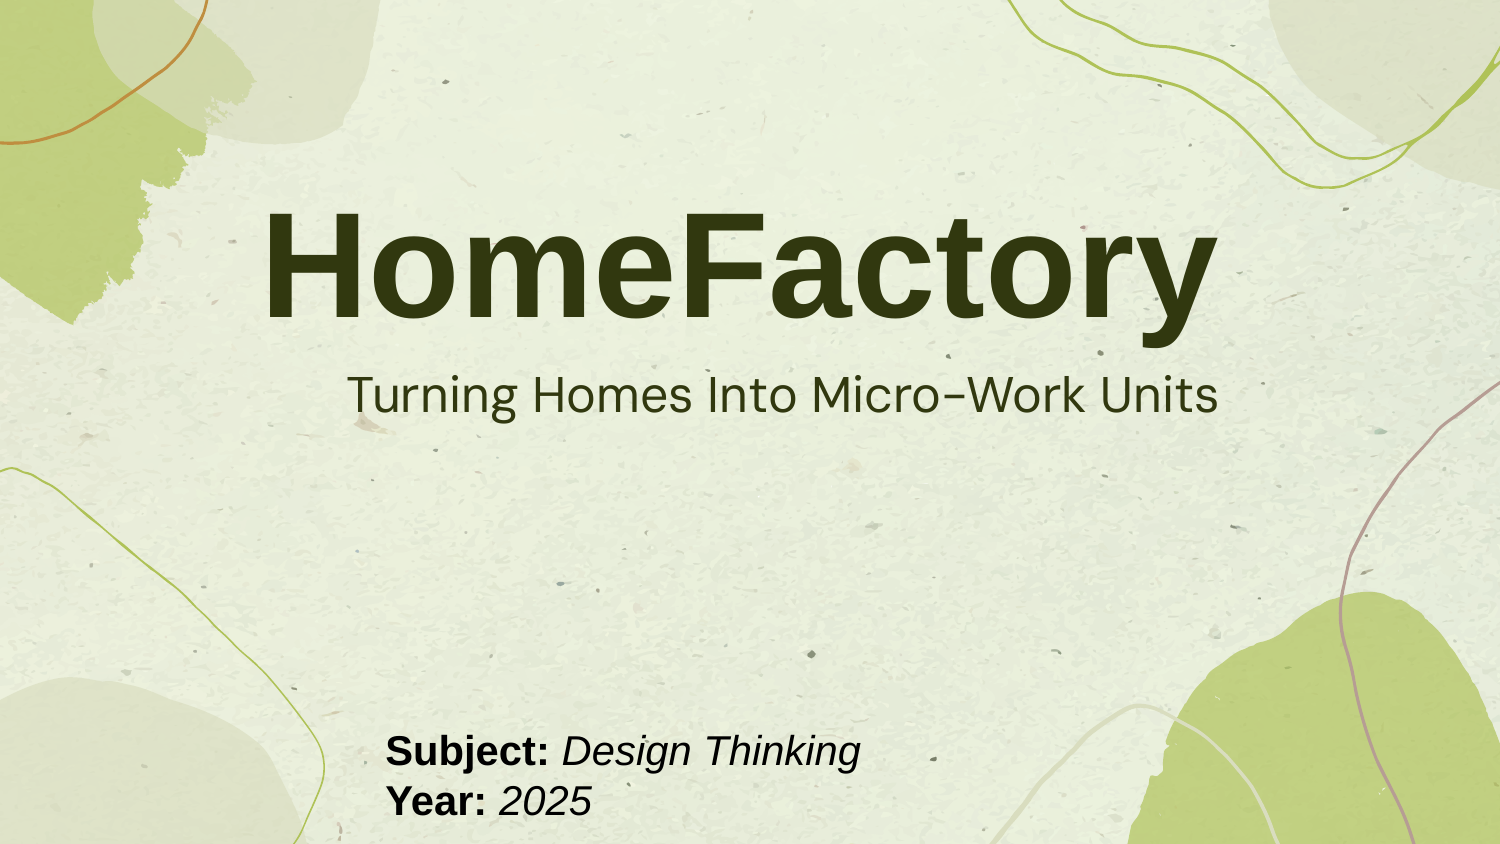

# HomeFactory
Turning Homes Into Micro-Work Units
Subject: Design Thinking
Year: 2025